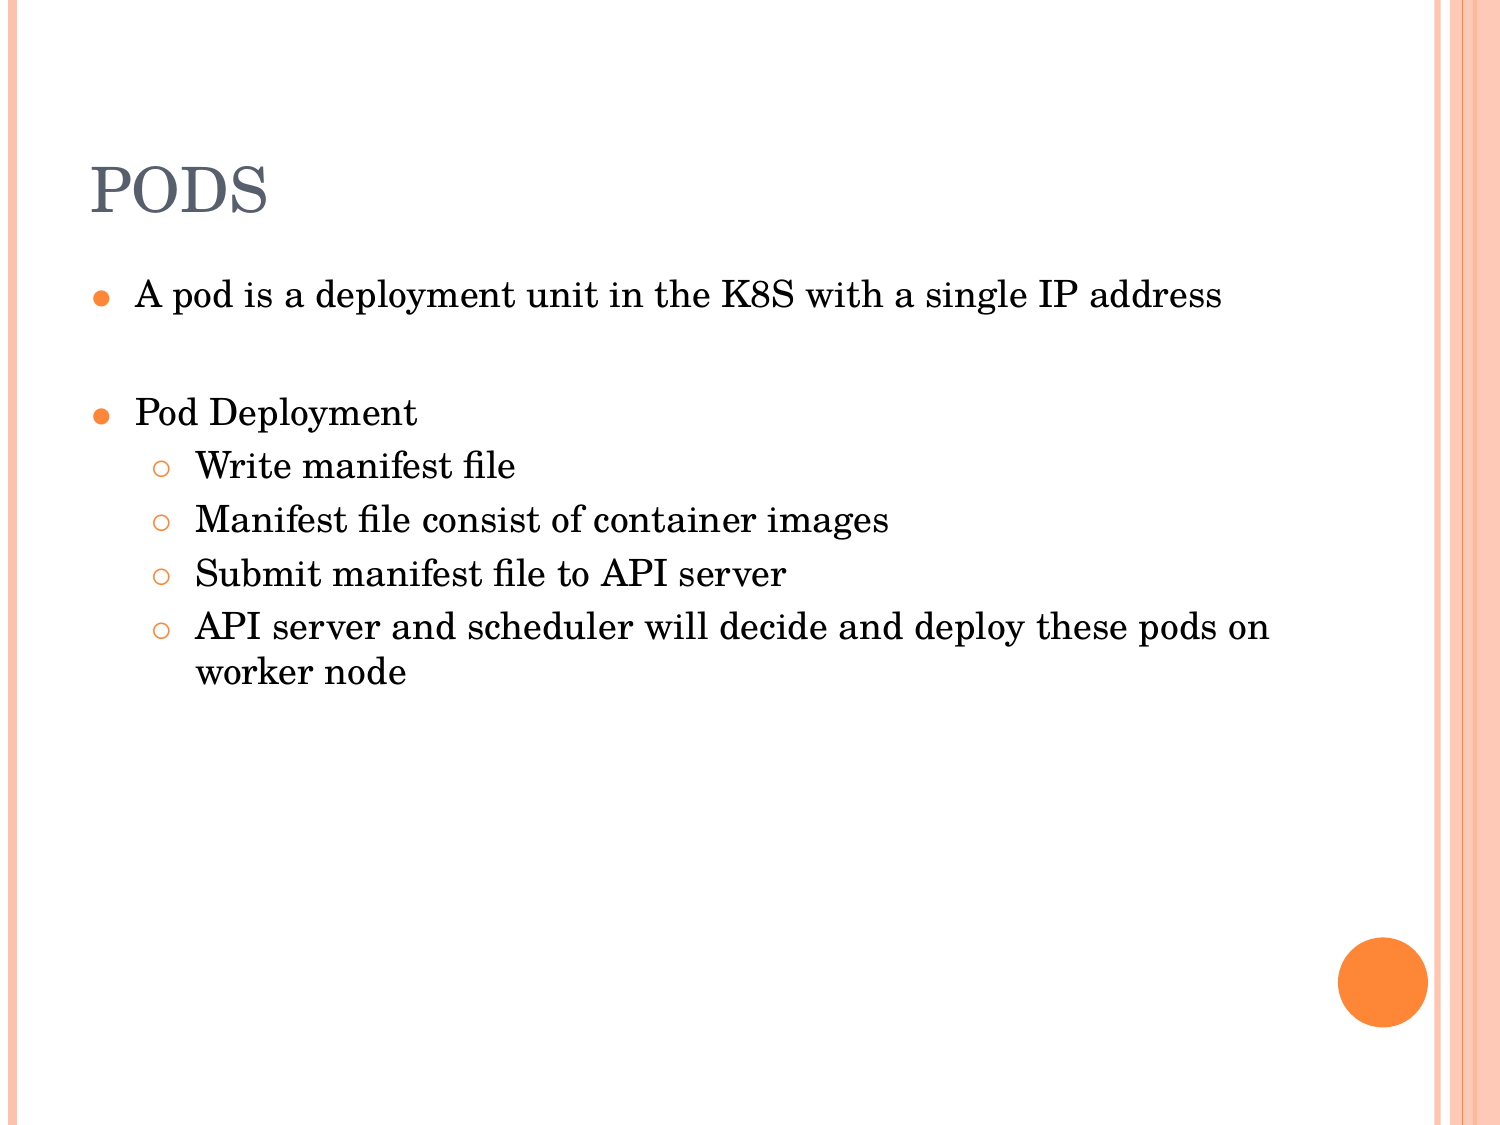

# Pods
A pod is a deployment unit in the K8S with a single IP address

Pod Deployment
Write manifest file
Manifest file consist of container images
Submit manifest file to API server
API server and scheduler will decide and deploy these pods on worker node